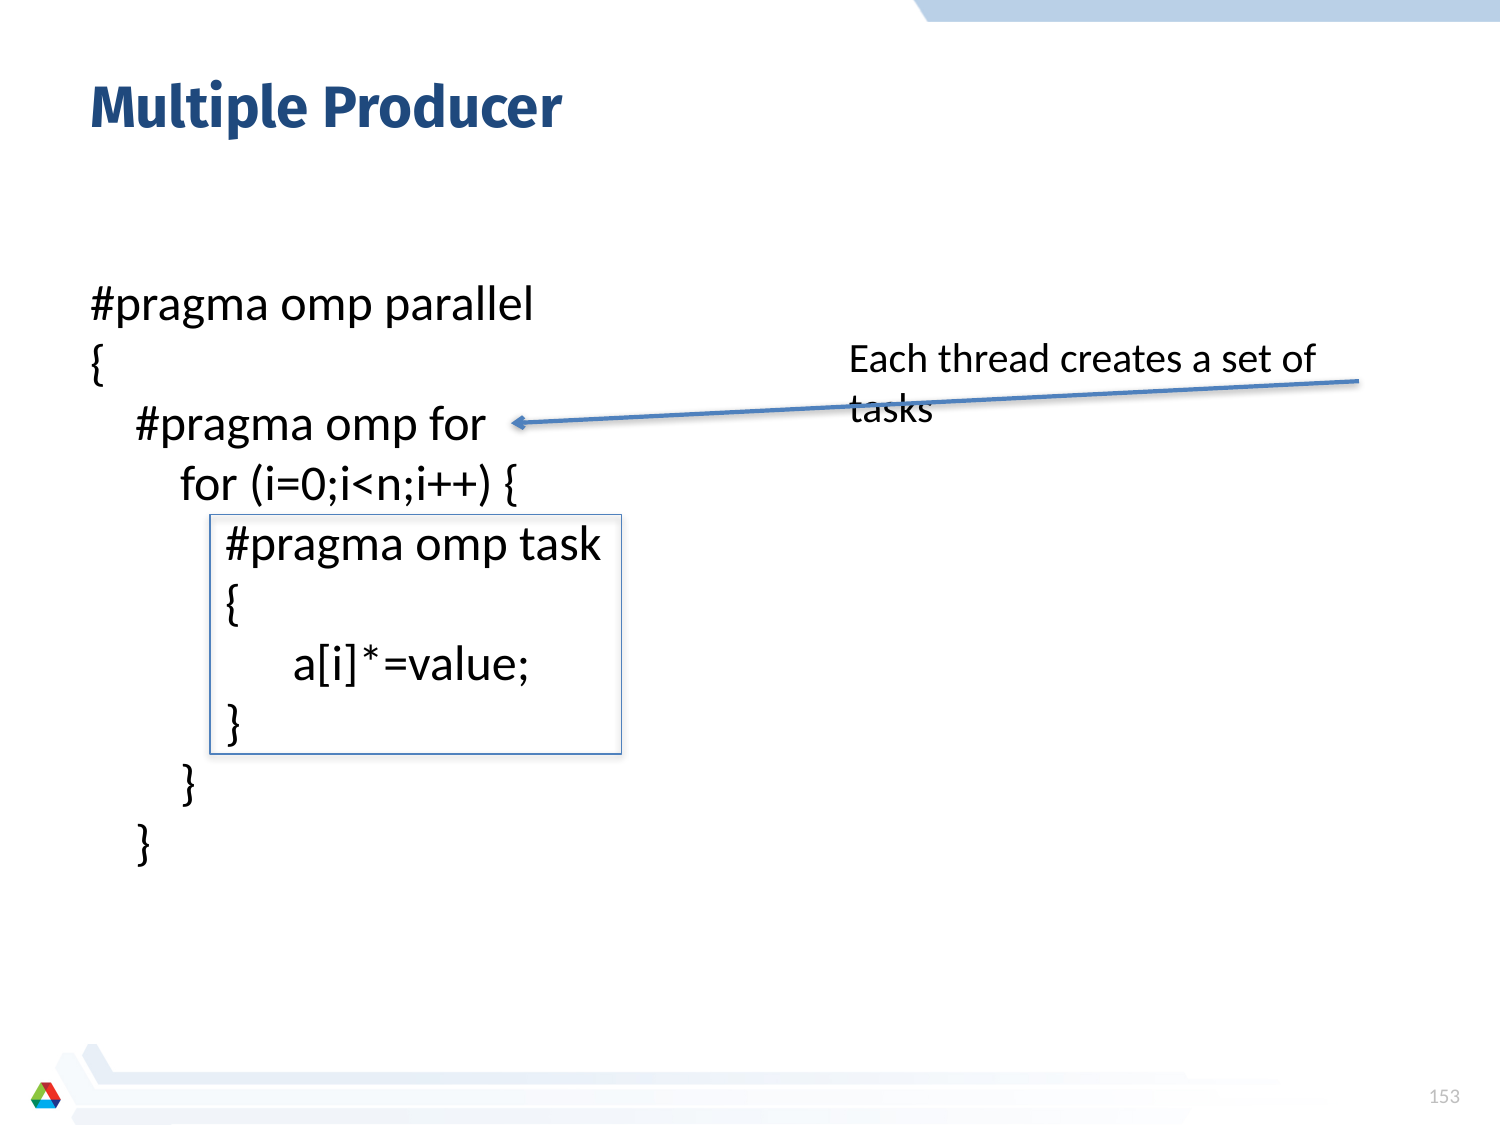

# Multiple Producer
#pragma omp parallel
{
    #pragma omp for
        for (i=0;i<n;i++) {
            #pragma omp task
            {
                  a[i]*=value;
            }
        }
    }
Each thread creates a set of tasks

153